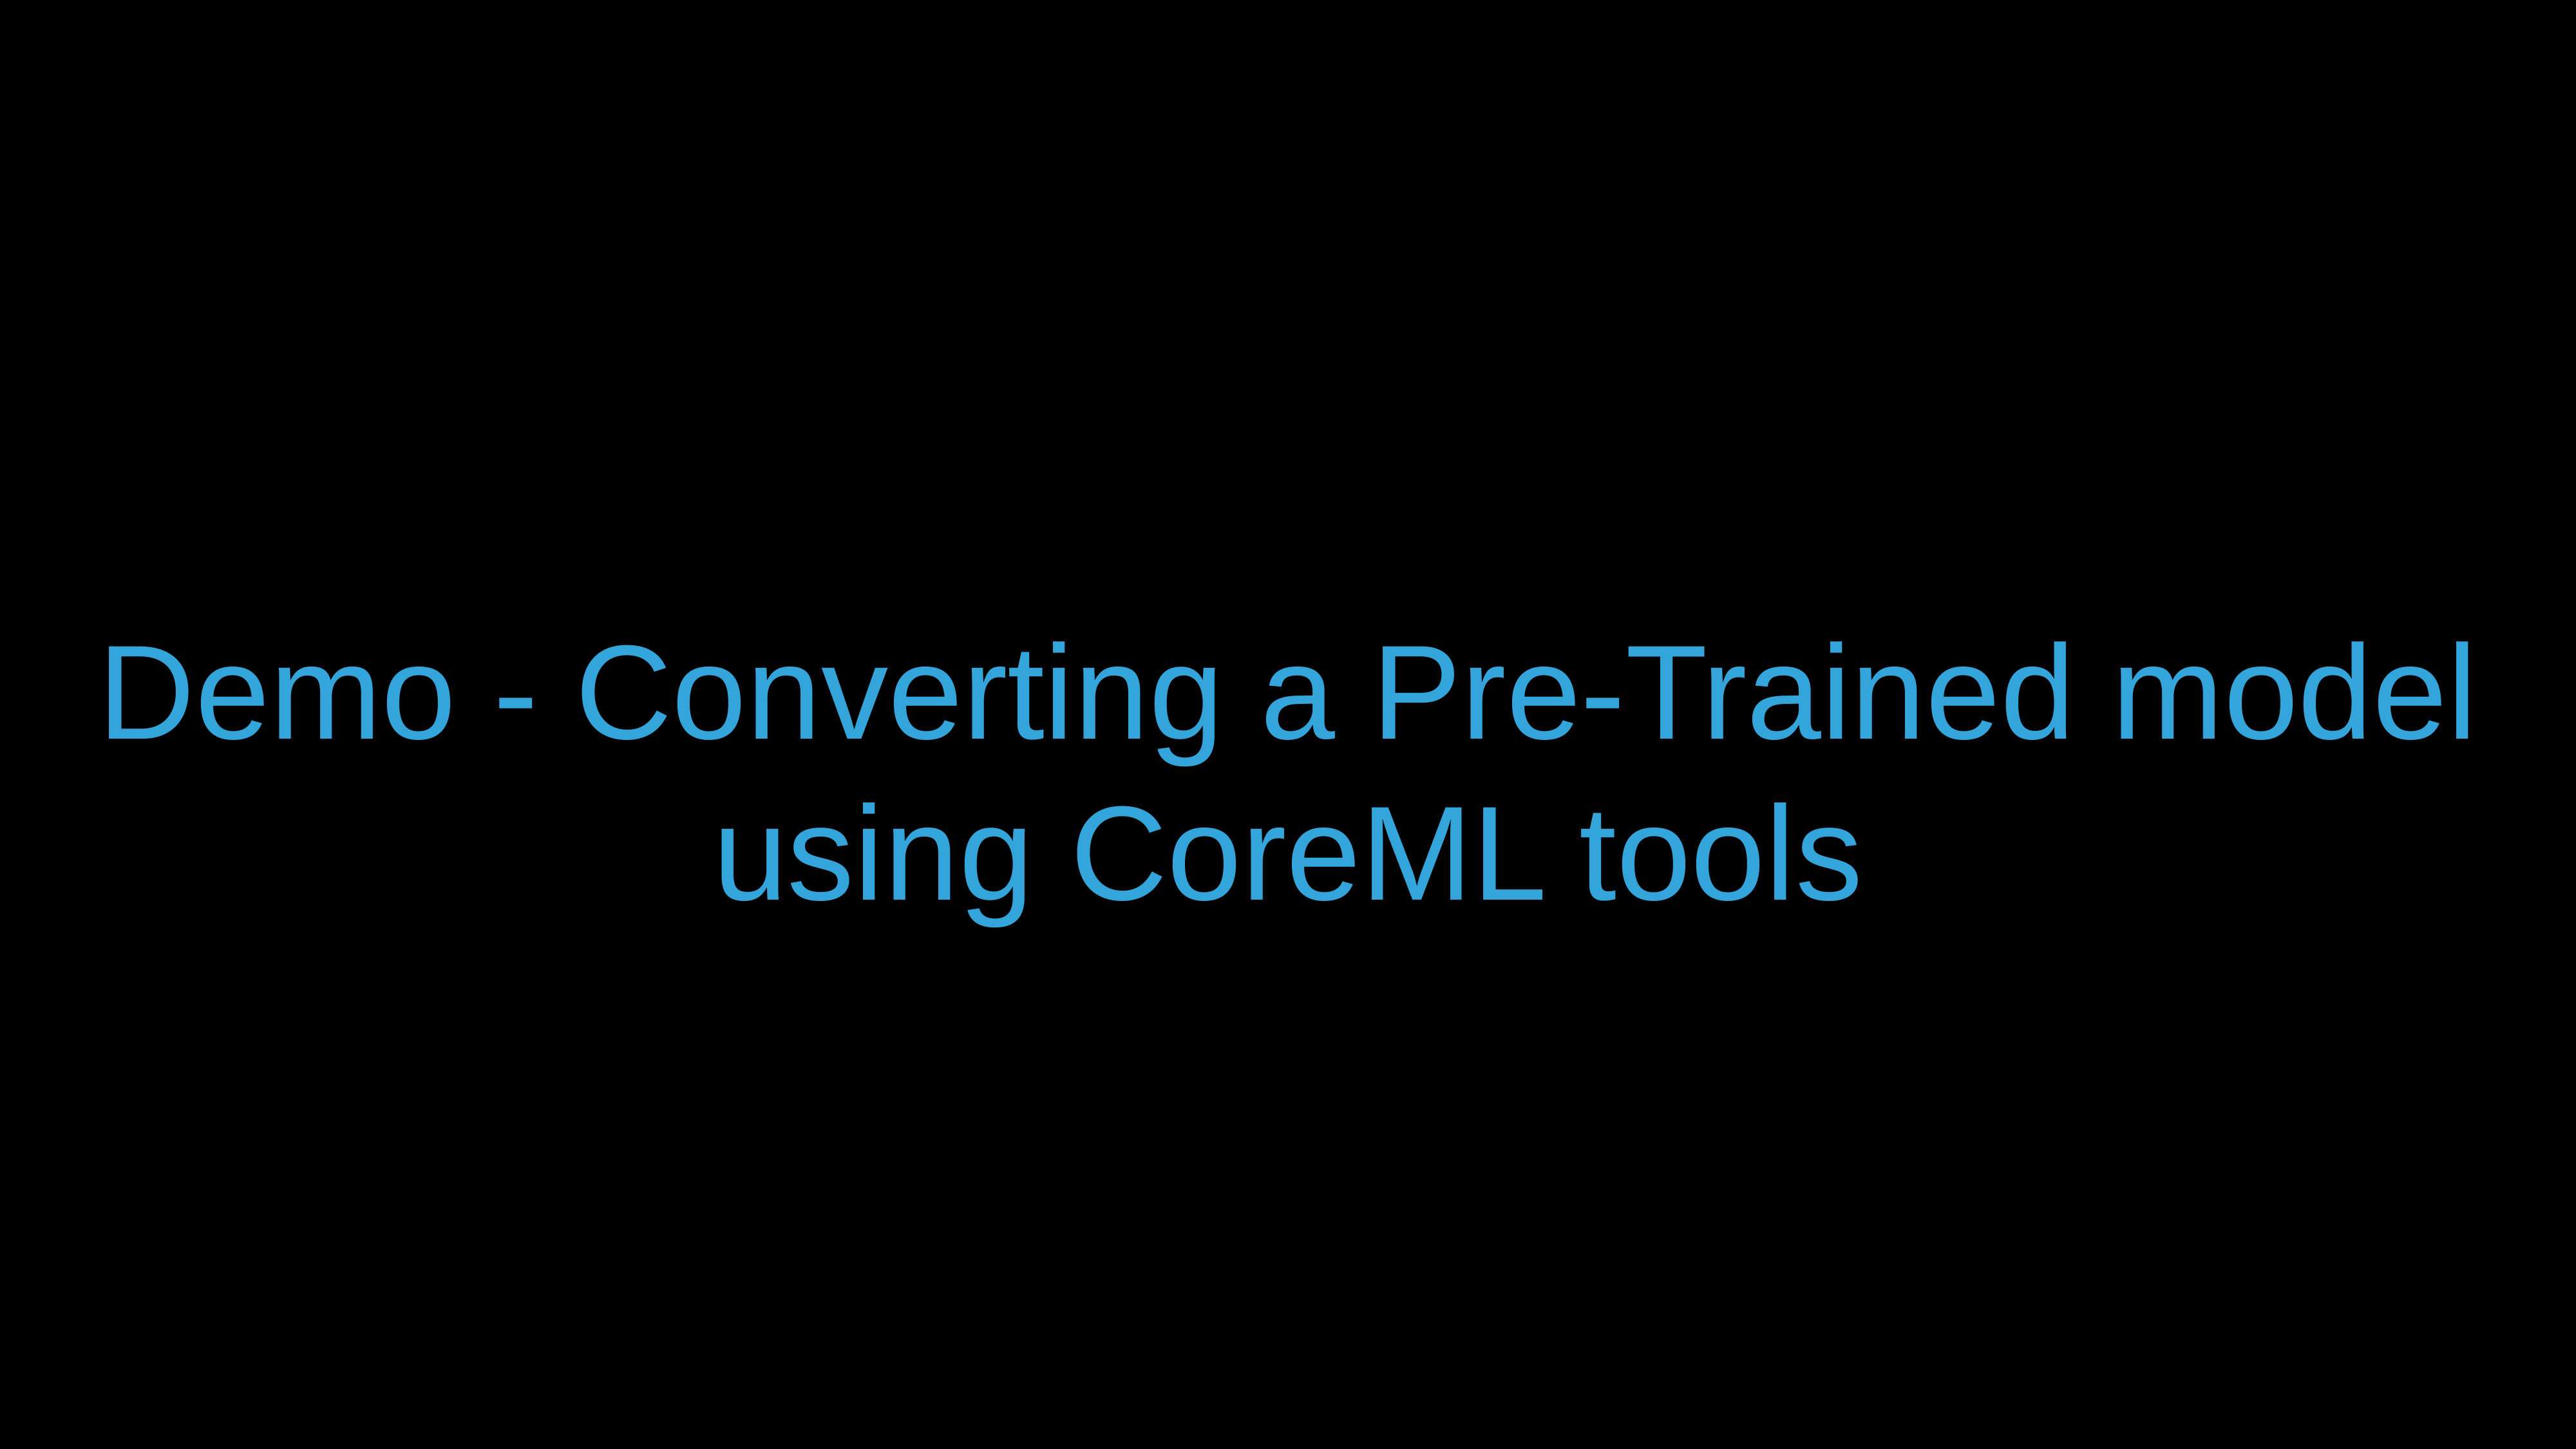

# Demo - Converting a Pre-Trained model using CoreML tools